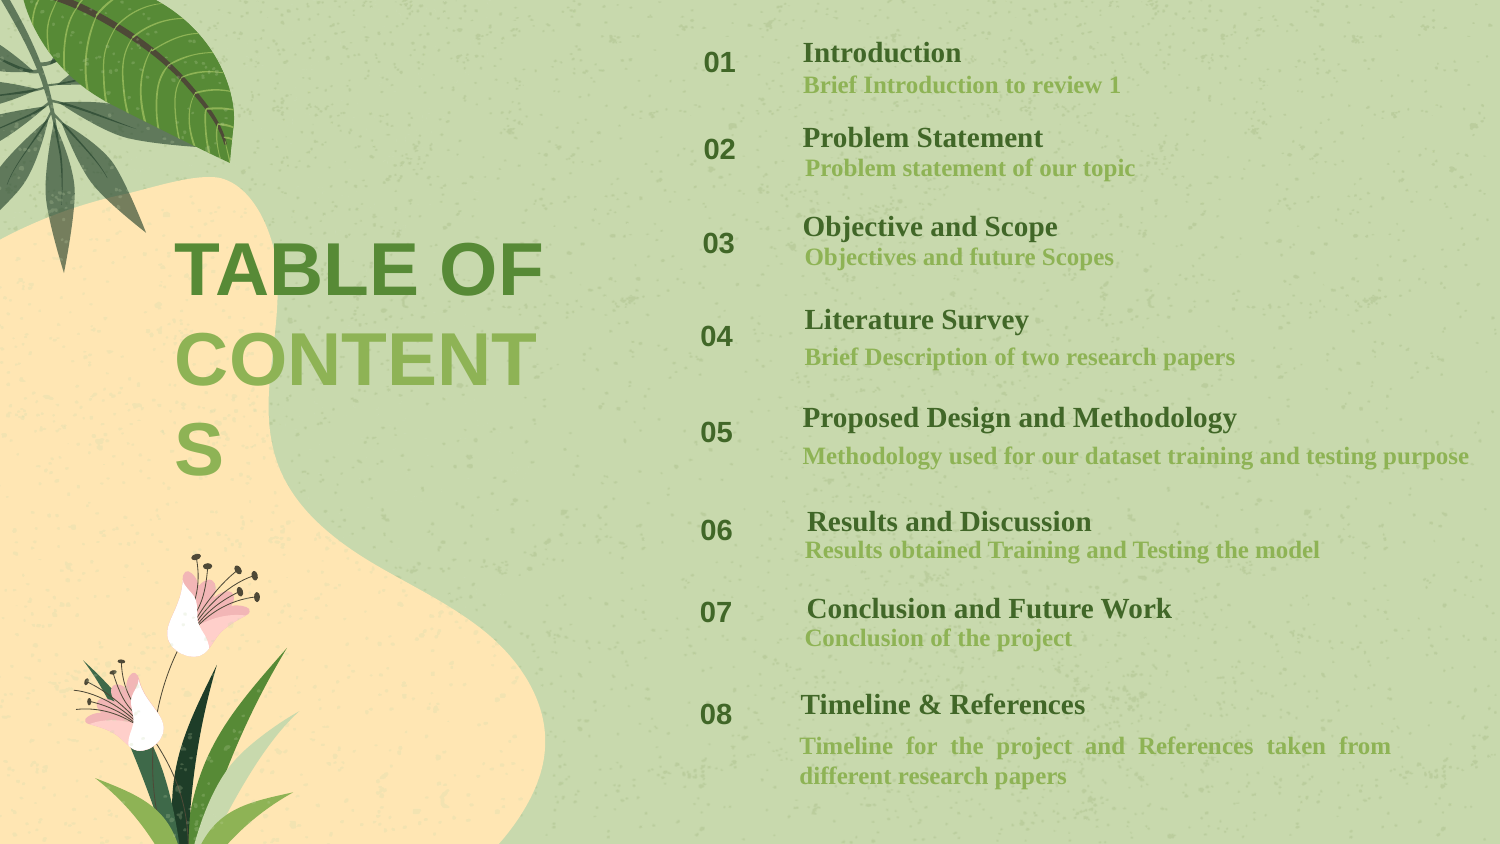

01
# Introduction
Brief Introduction to review 1
02
Problem Statement
Problem statement of our topic
03
TABLE OF CONTENTS
Objective and Scope
Objectives and future Scopes
04
Literature Survey
Brief Description of two research papers
05
Proposed Design and Methodology
Methodology used for our dataset training and testing purpose
06
Results and Discussion
Results obtained Training and Testing the model
07
Conclusion and Future Work
Conclusion of the project
08
Timeline & References
Timeline for the project and References taken from different research papers